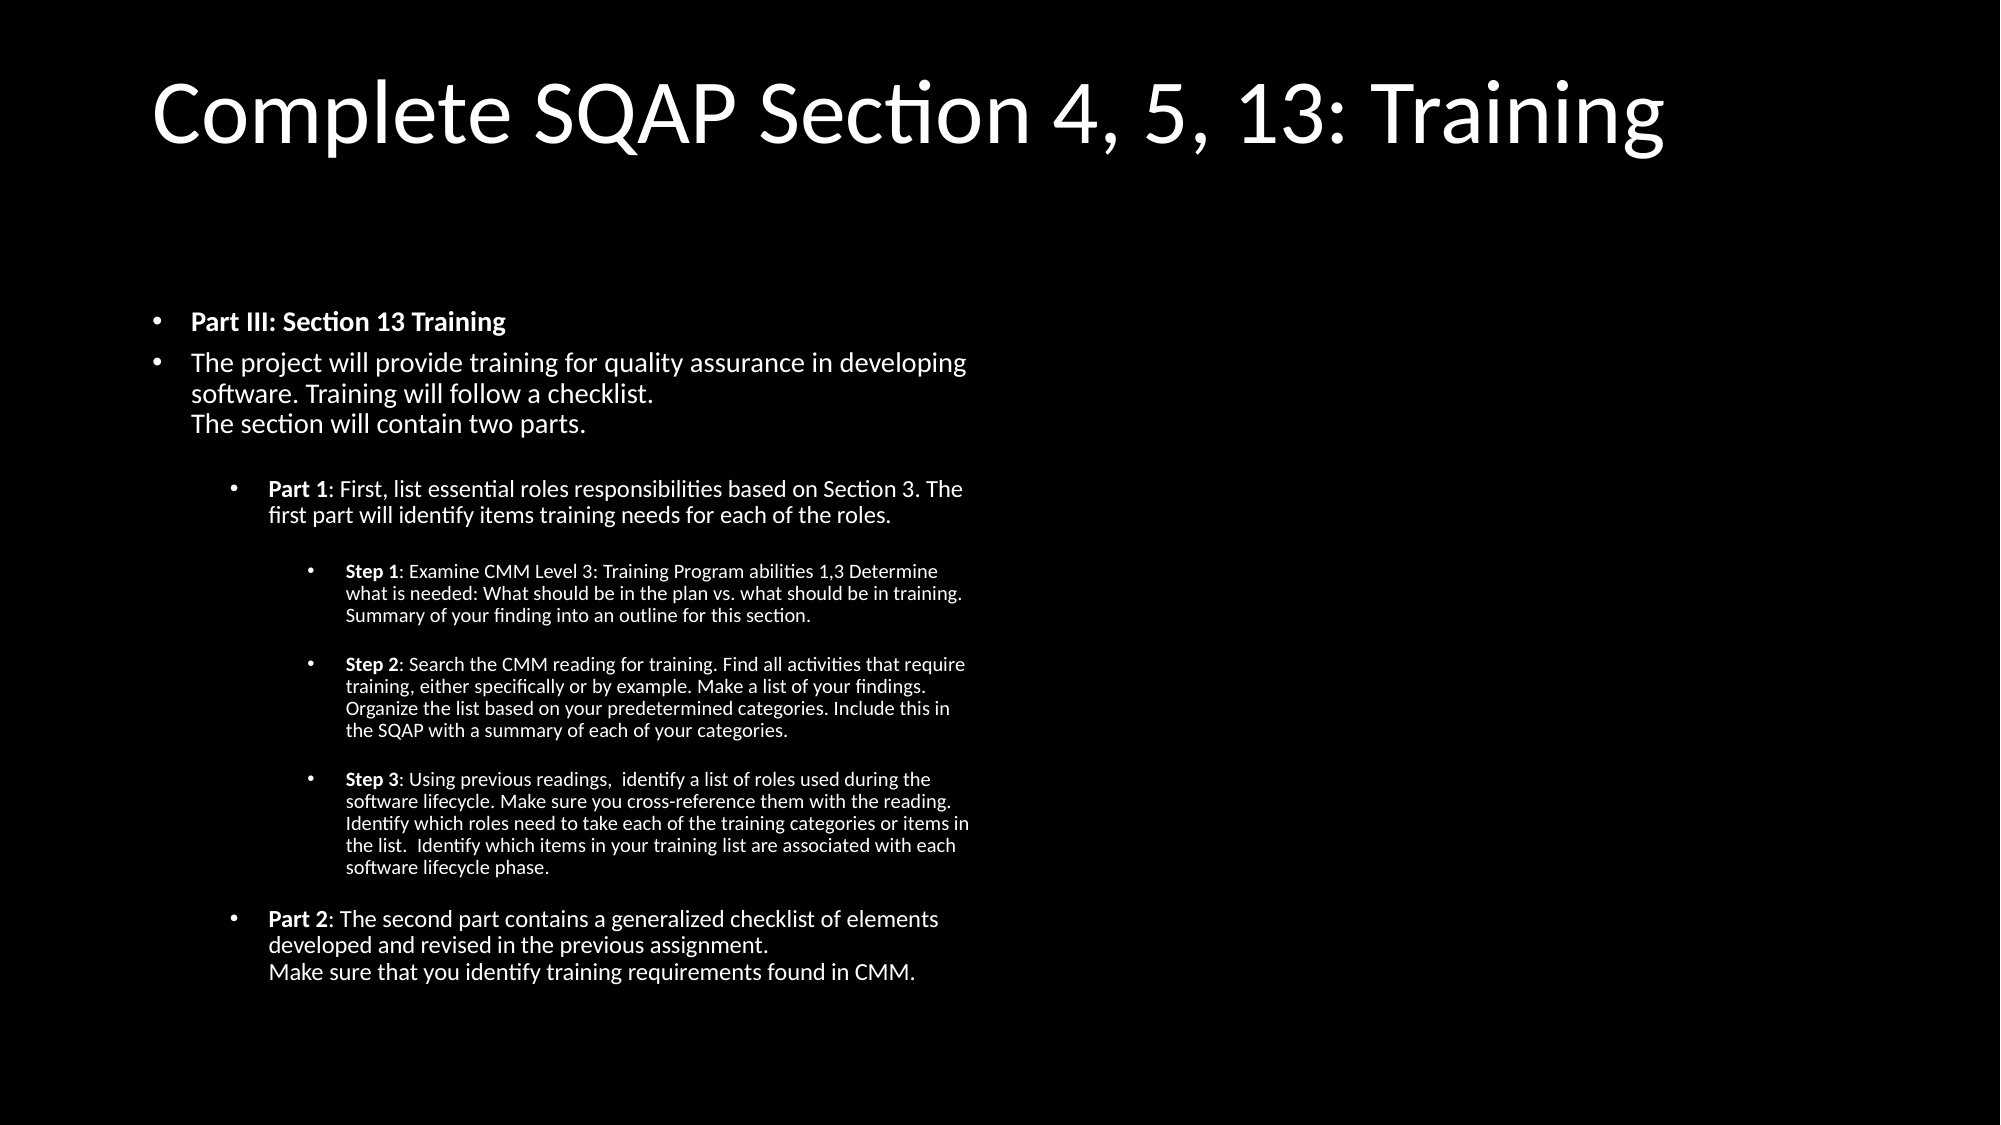

# Complete SQAP Section 4, 5, 13: Training
Part III: Section 13 Training
The project will provide training for quality assurance in developing software. Training will follow a checklist.
The section will contain two parts.
Part 1: First, list essential roles responsibilities based on Section 3. The first part will identify items training needs for each of the roles.
Step 1: Examine CMM Level 3: Training Program abilities 1,3 Determine what is needed: What should be in the plan vs. what should be in training. Summary of your finding into an outline for this section.
Step 2: Search the CMM reading for training. Find all activities that require training, either specifically or by example. Make a list of your findings. Organize the list based on your predetermined categories. Include this in the SQAP with a summary of each of your categories.
Step 3: Using previous readings,  identify a list of roles used during the software lifecycle. Make sure you cross-reference them with the reading. Identify which roles need to take each of the training categories or items in the list.  Identify which items in your training list are associated with each software lifecycle phase.
Part 2: The second part contains a generalized checklist of elements developed and revised in the previous assignment.
Make sure that you identify training requirements found in CMM.